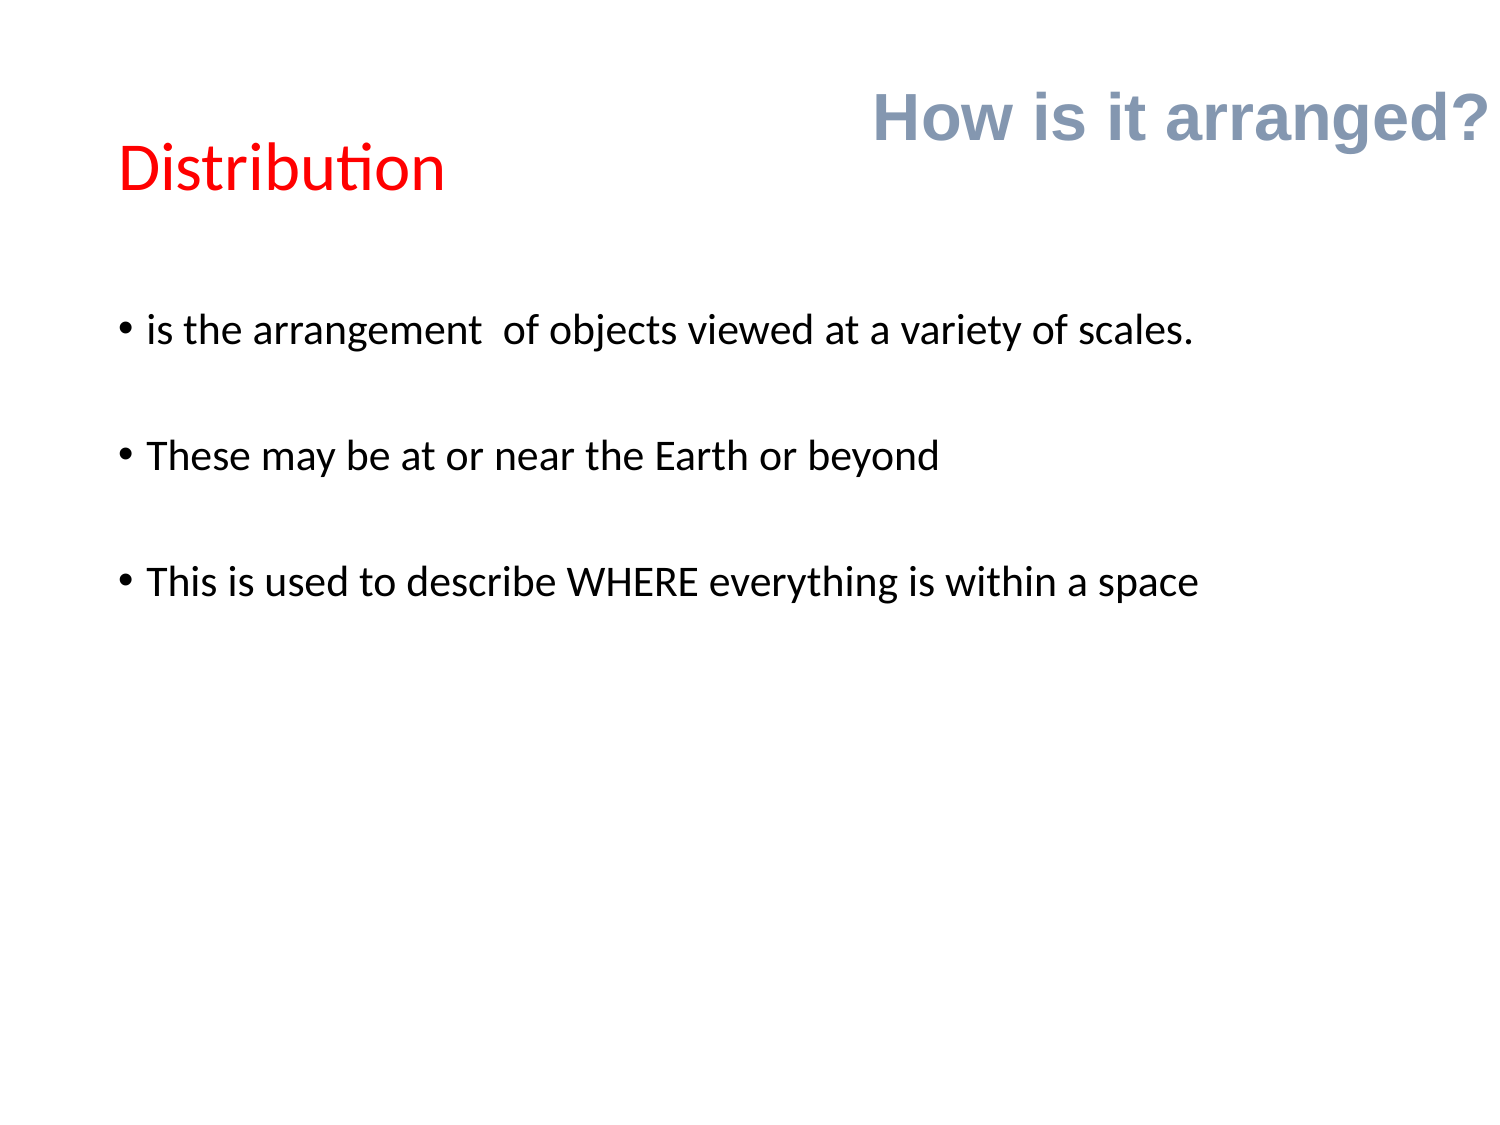

# Distribution
How is it arranged?
is the arrangement  of objects viewed at a variety of scales.

These may be at or near the Earth or beyond

This is used to describe WHERE everything is within a space